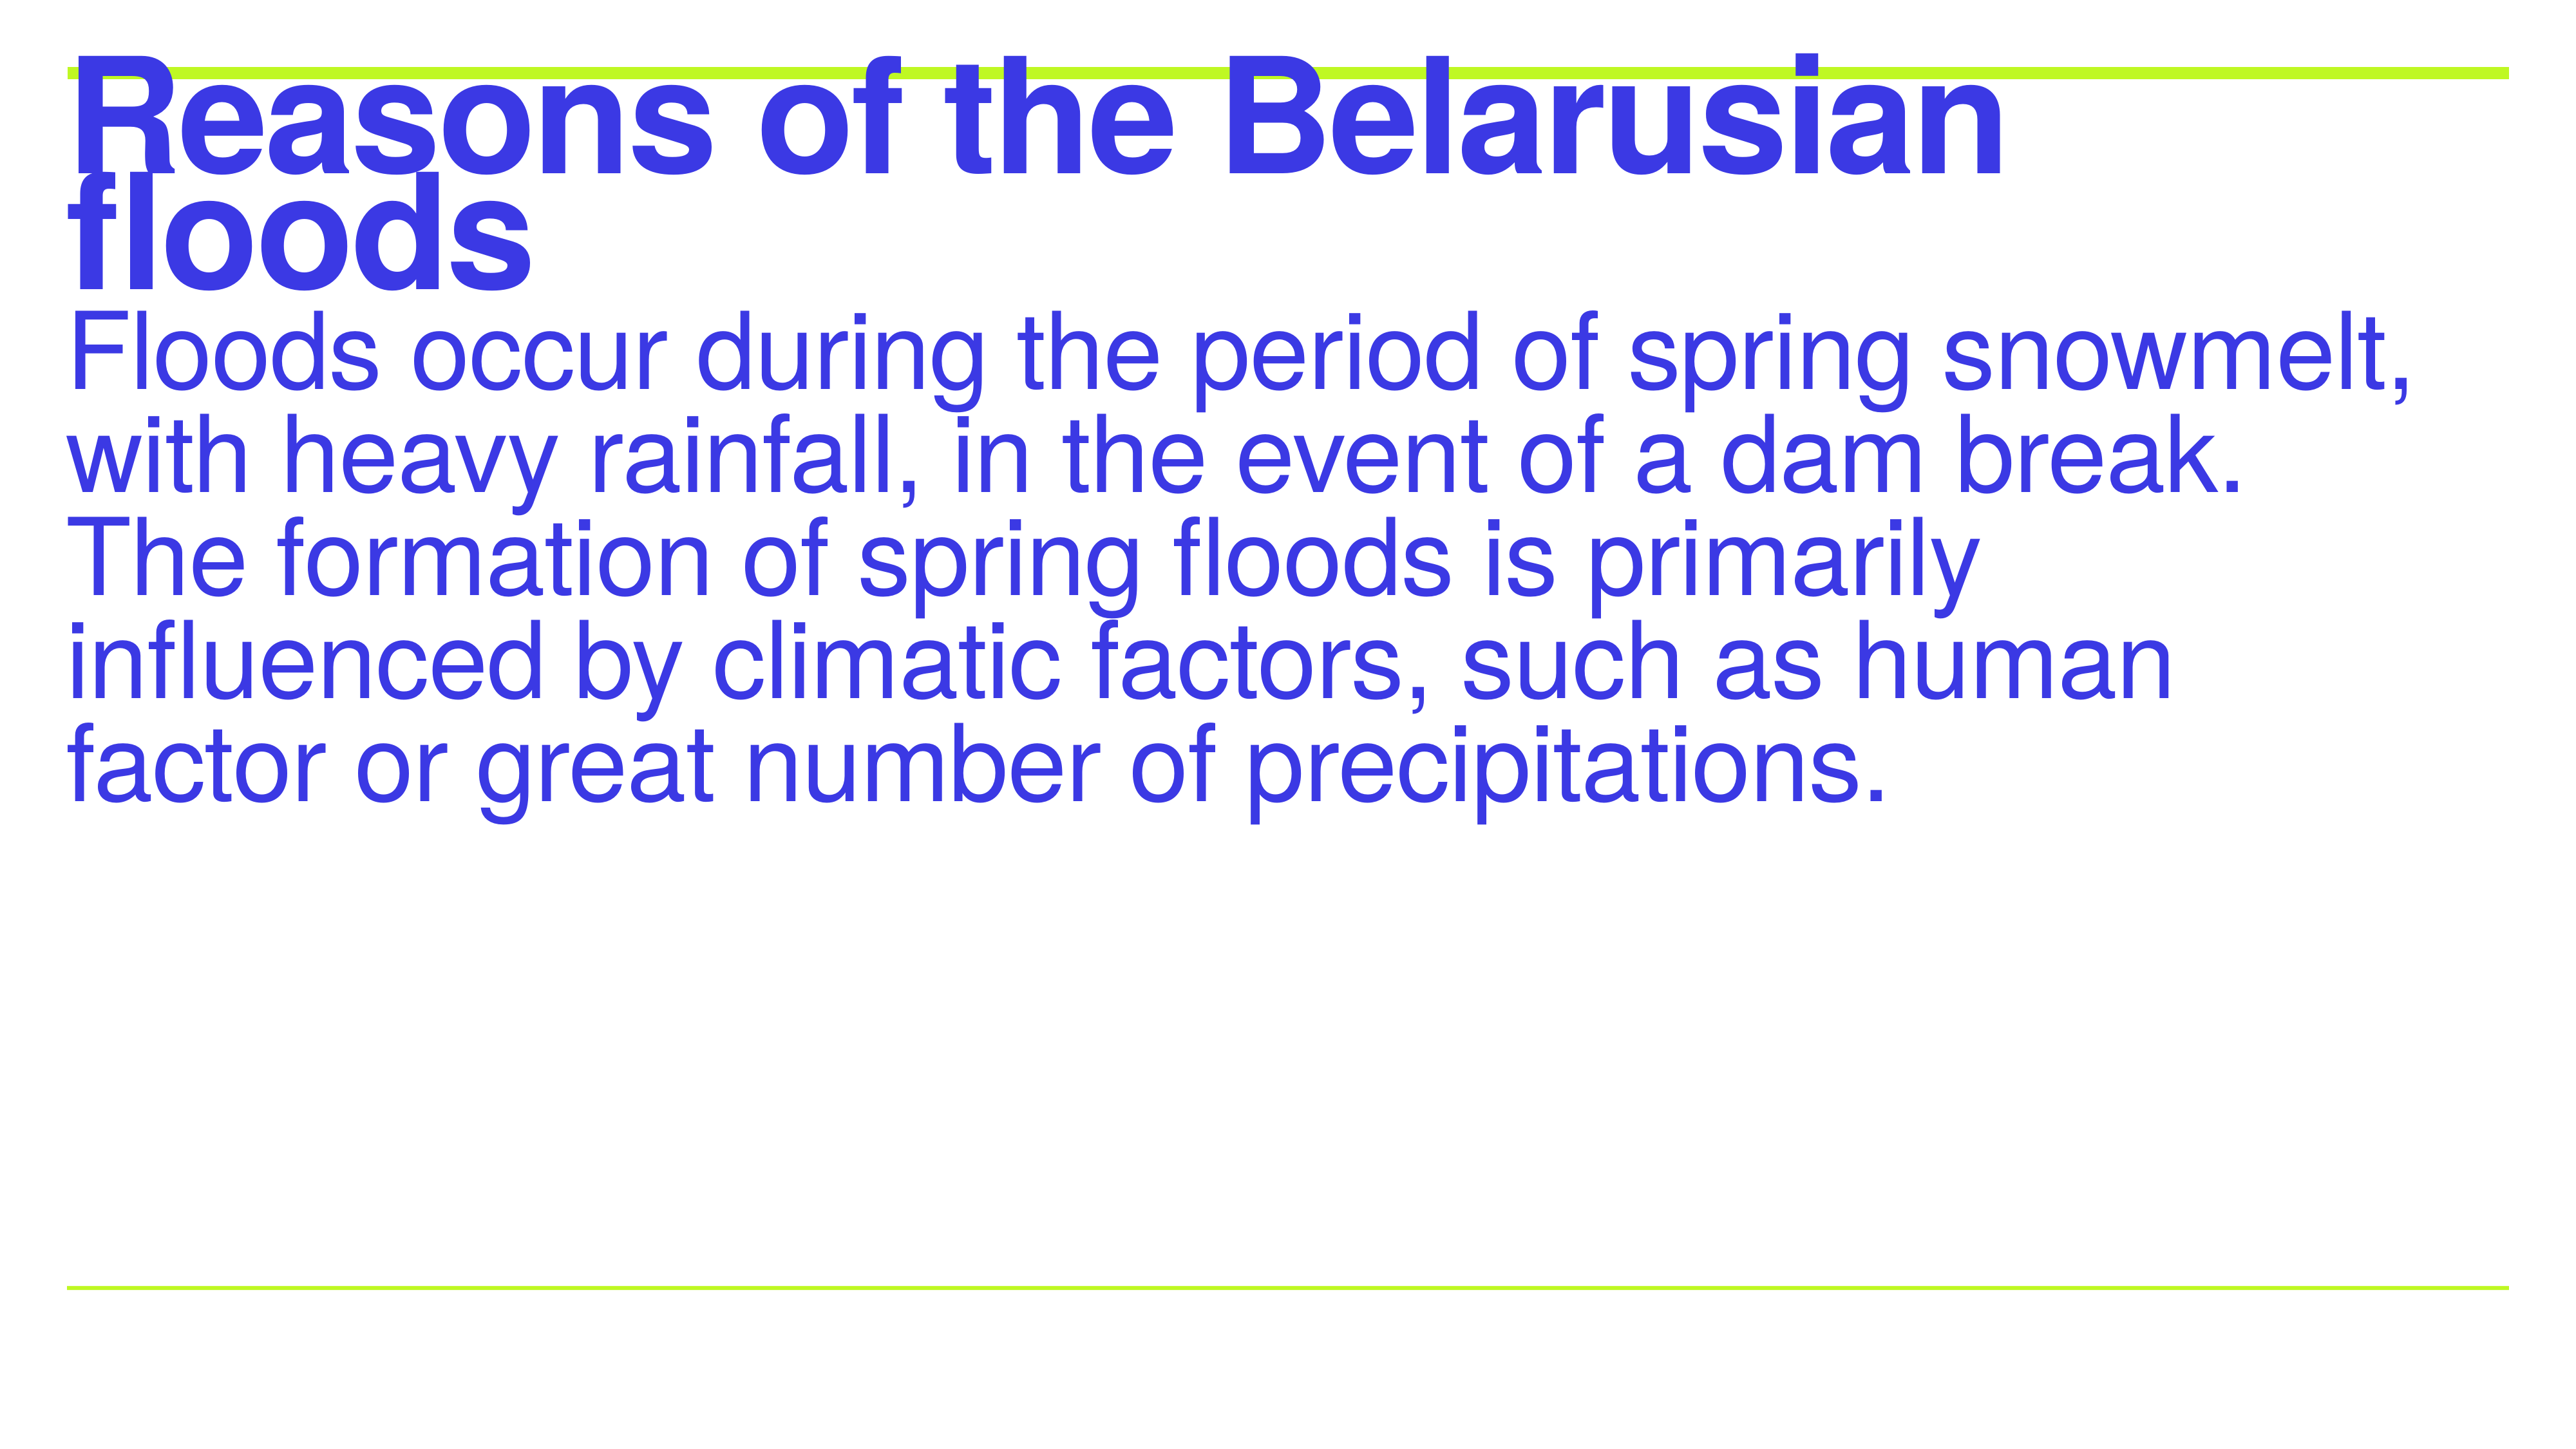

# Reasons of the Belarusian floods
Floods occur during the period of spring snowmelt, with heavy rainfall, in the event of a dam break. The formation of spring floods is primarily influenced by climatic factors, such as human factor or great number of precipitations.